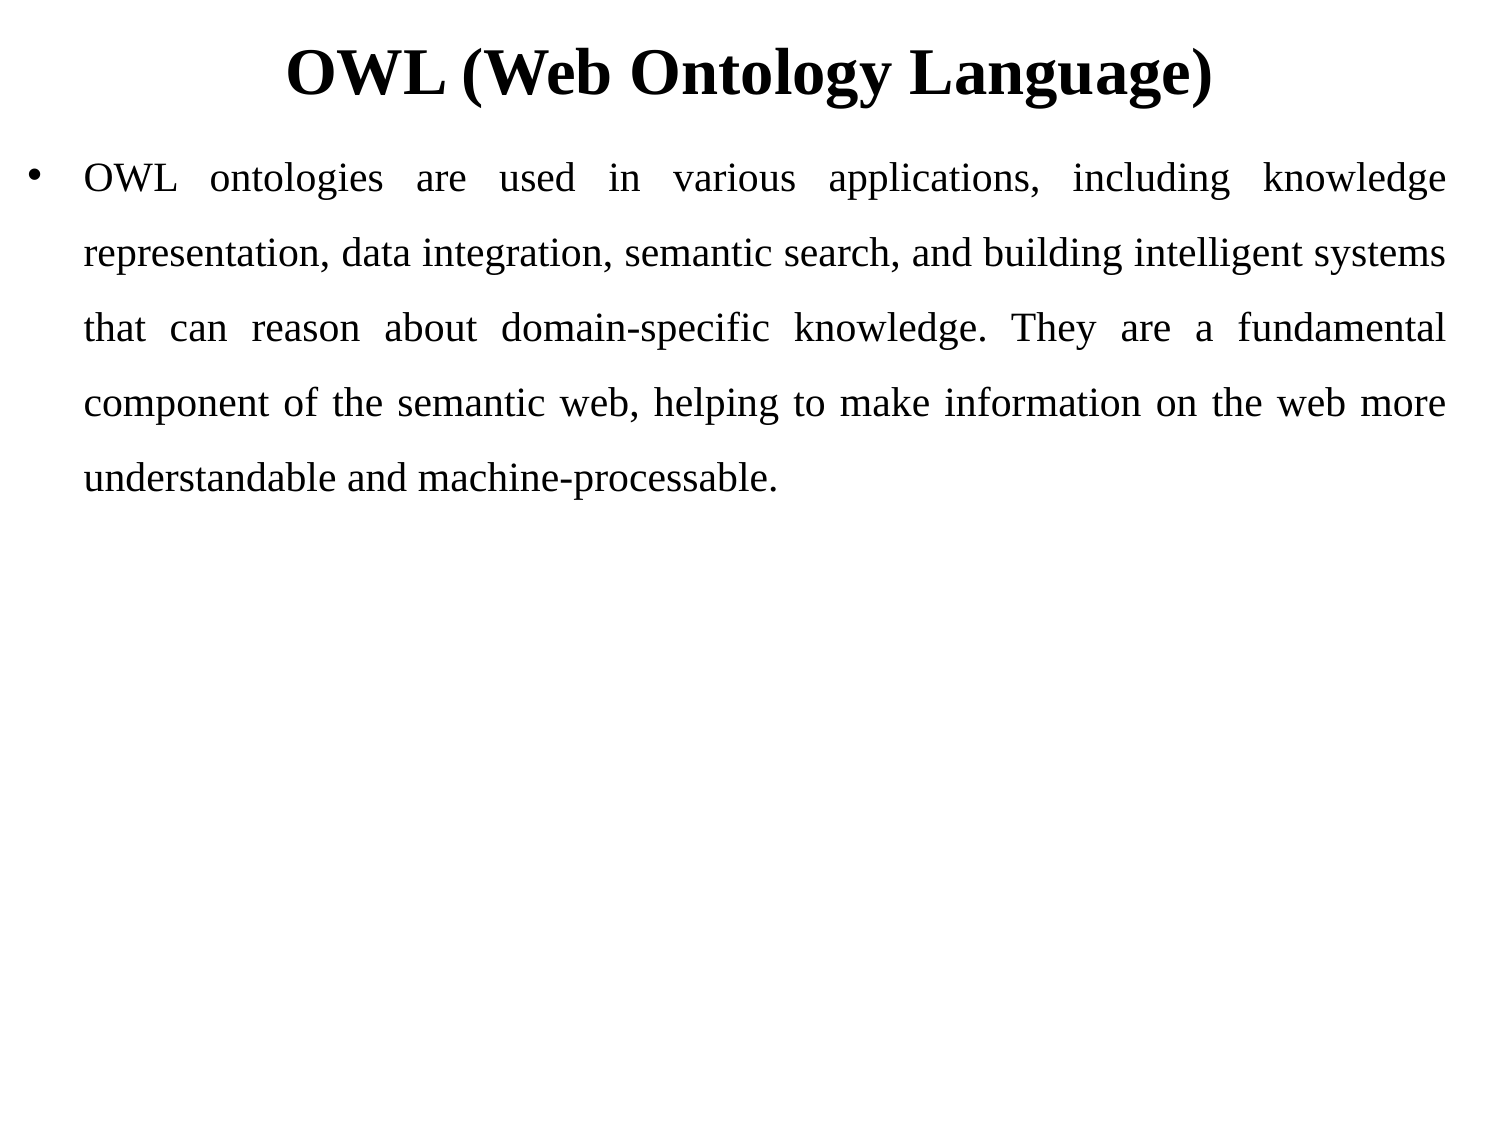

# OWL (Web Ontology Language)
OWL ontologies are used in various applications, including knowledge representation, data integration, semantic search, and building intelligent systems that can reason about domain-specific knowledge. They are a fundamental component of the semantic web, helping to make information on the web more understandable and machine-processable.